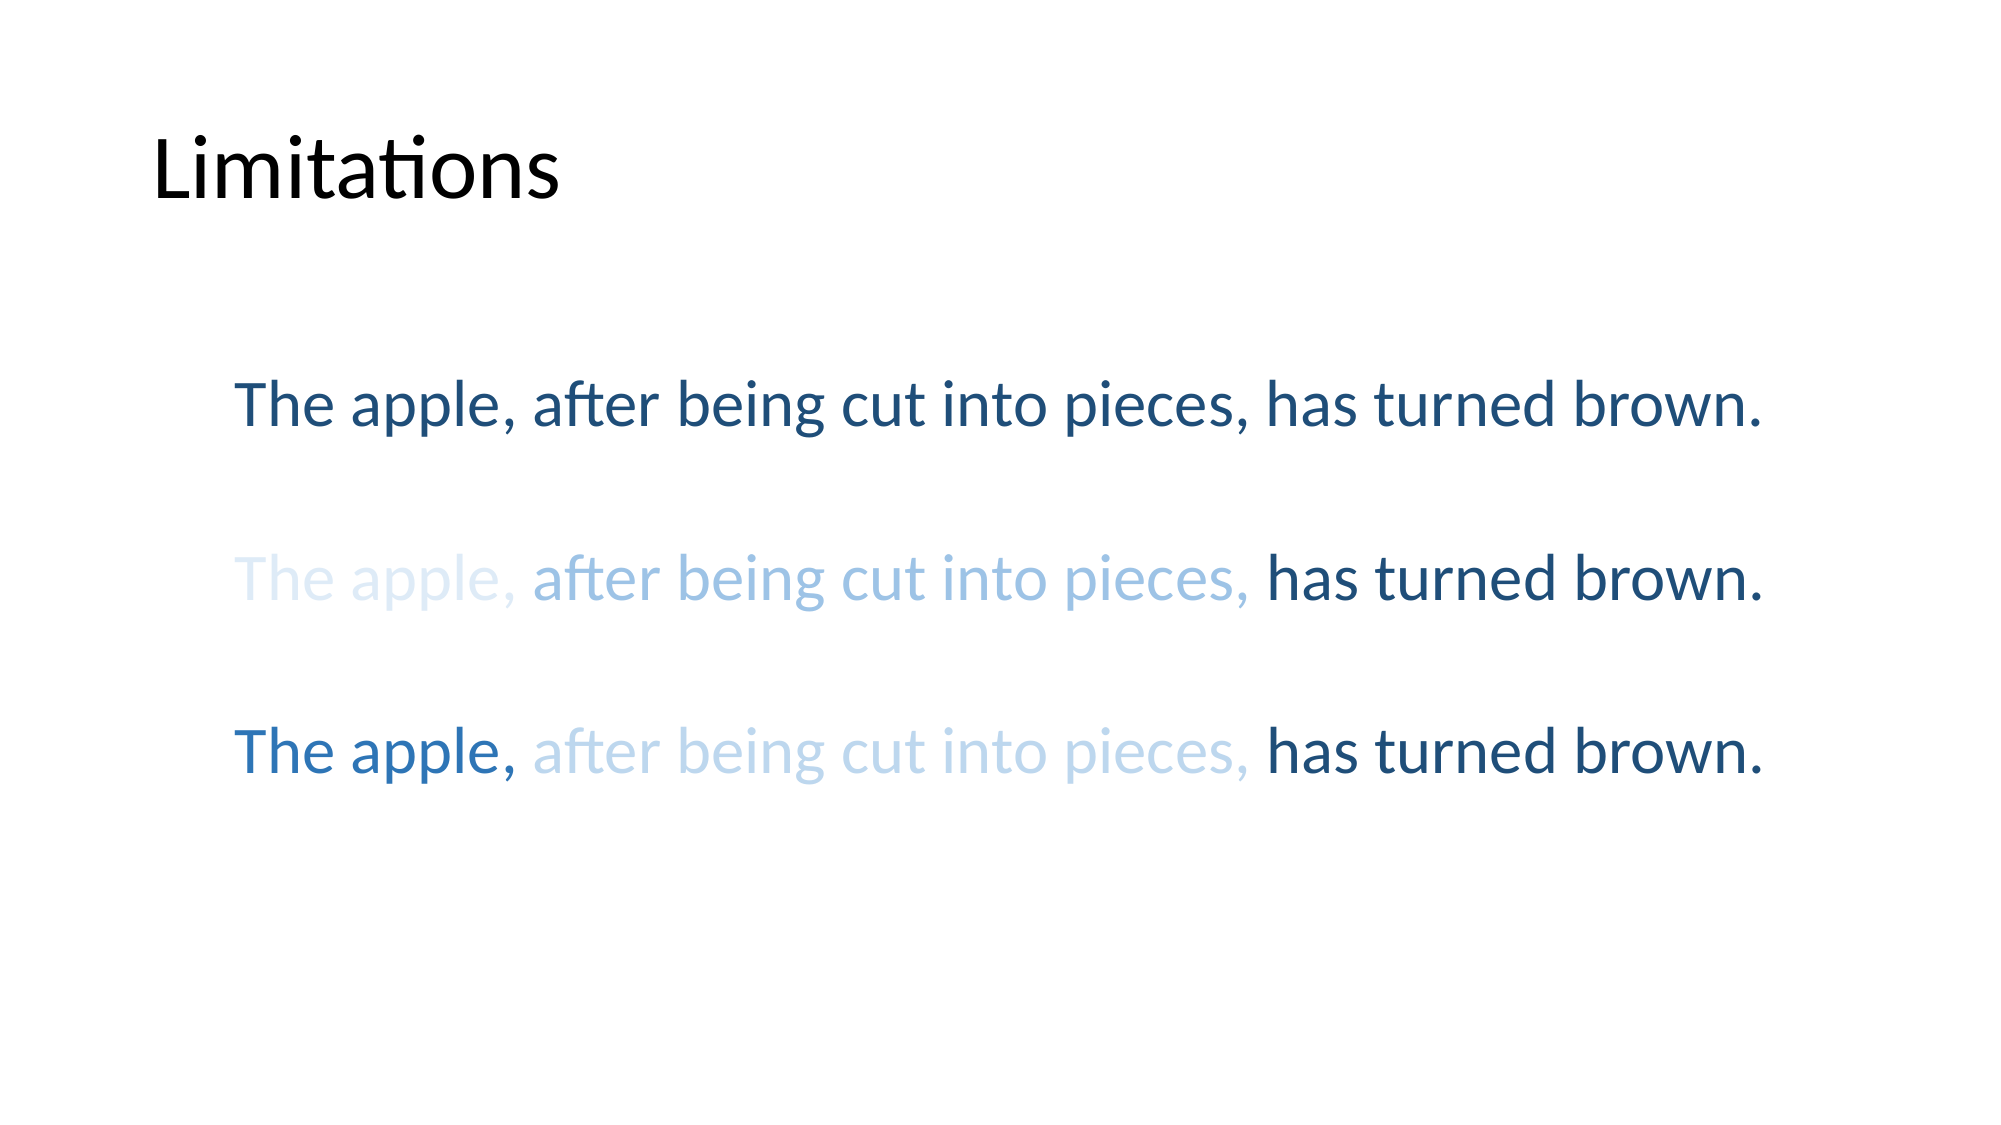

# Limitations
The apple, after being cut into pieces, has turned brown.

The apple, after being cut into pieces, has turned brown.

The apple, after being cut into pieces, has turned brown.